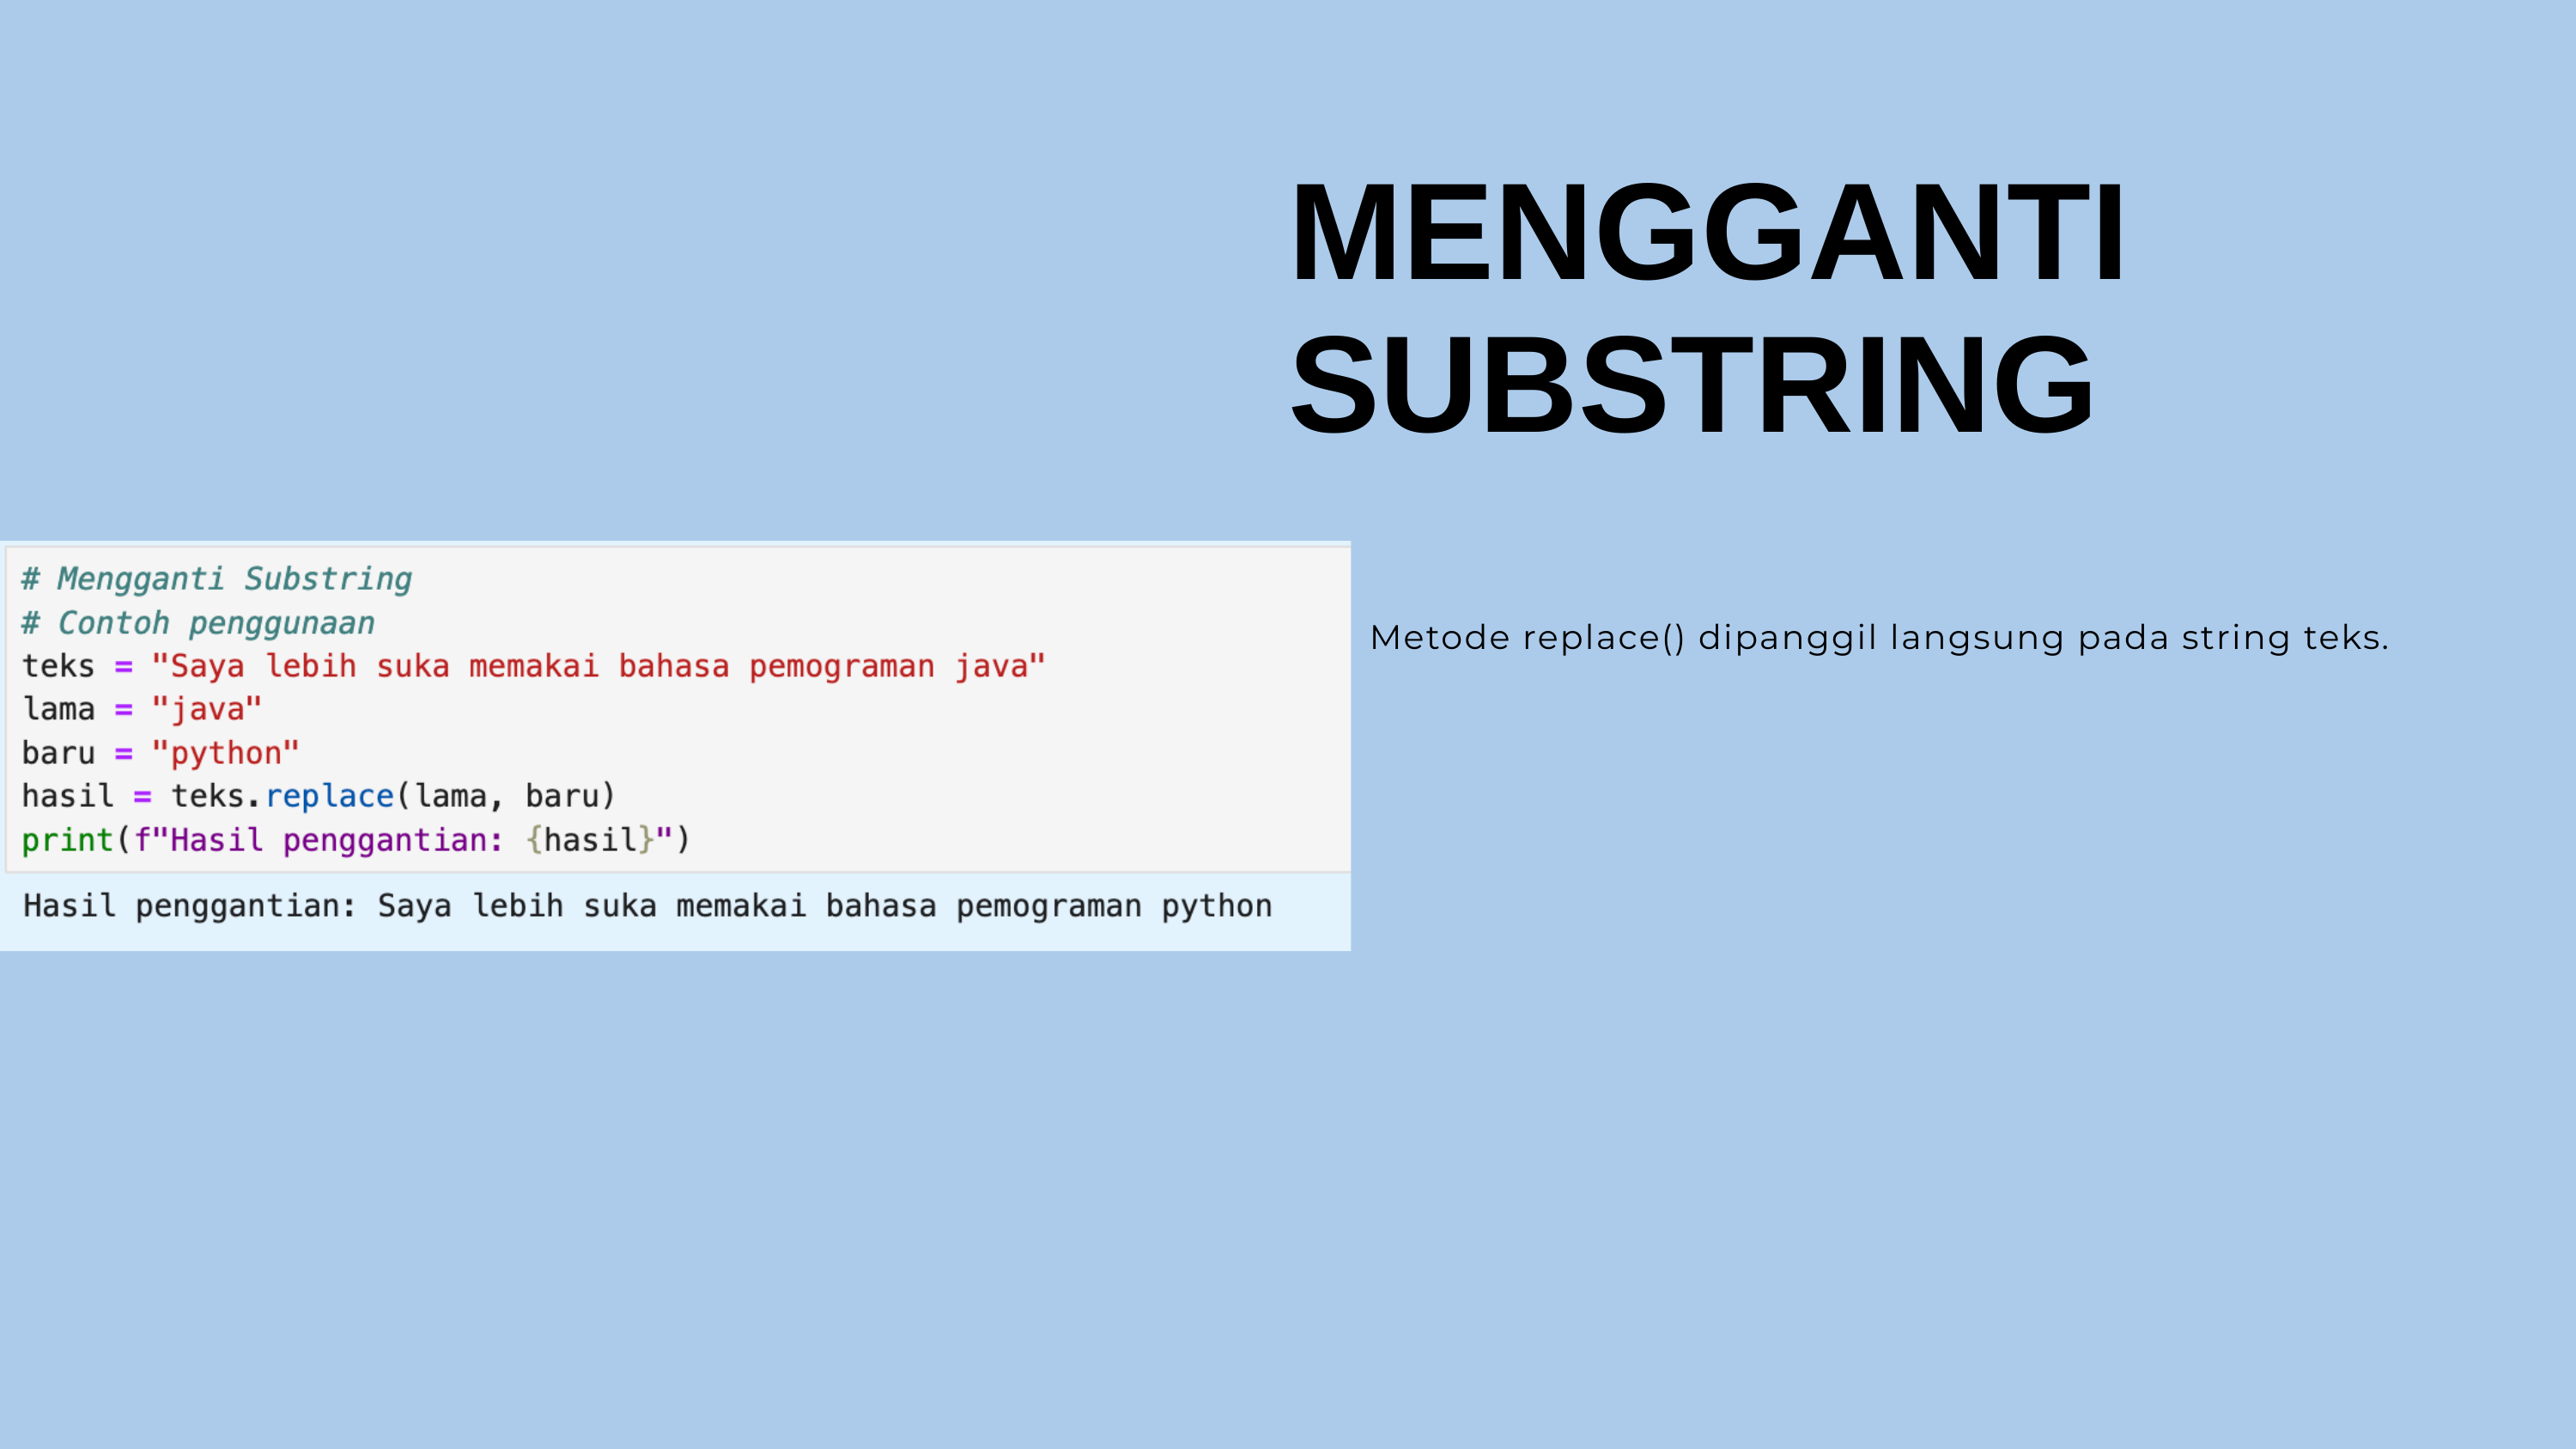

MENGGANTI SUBSTRING

Metode replace() dipanggil langsung pada string teks.